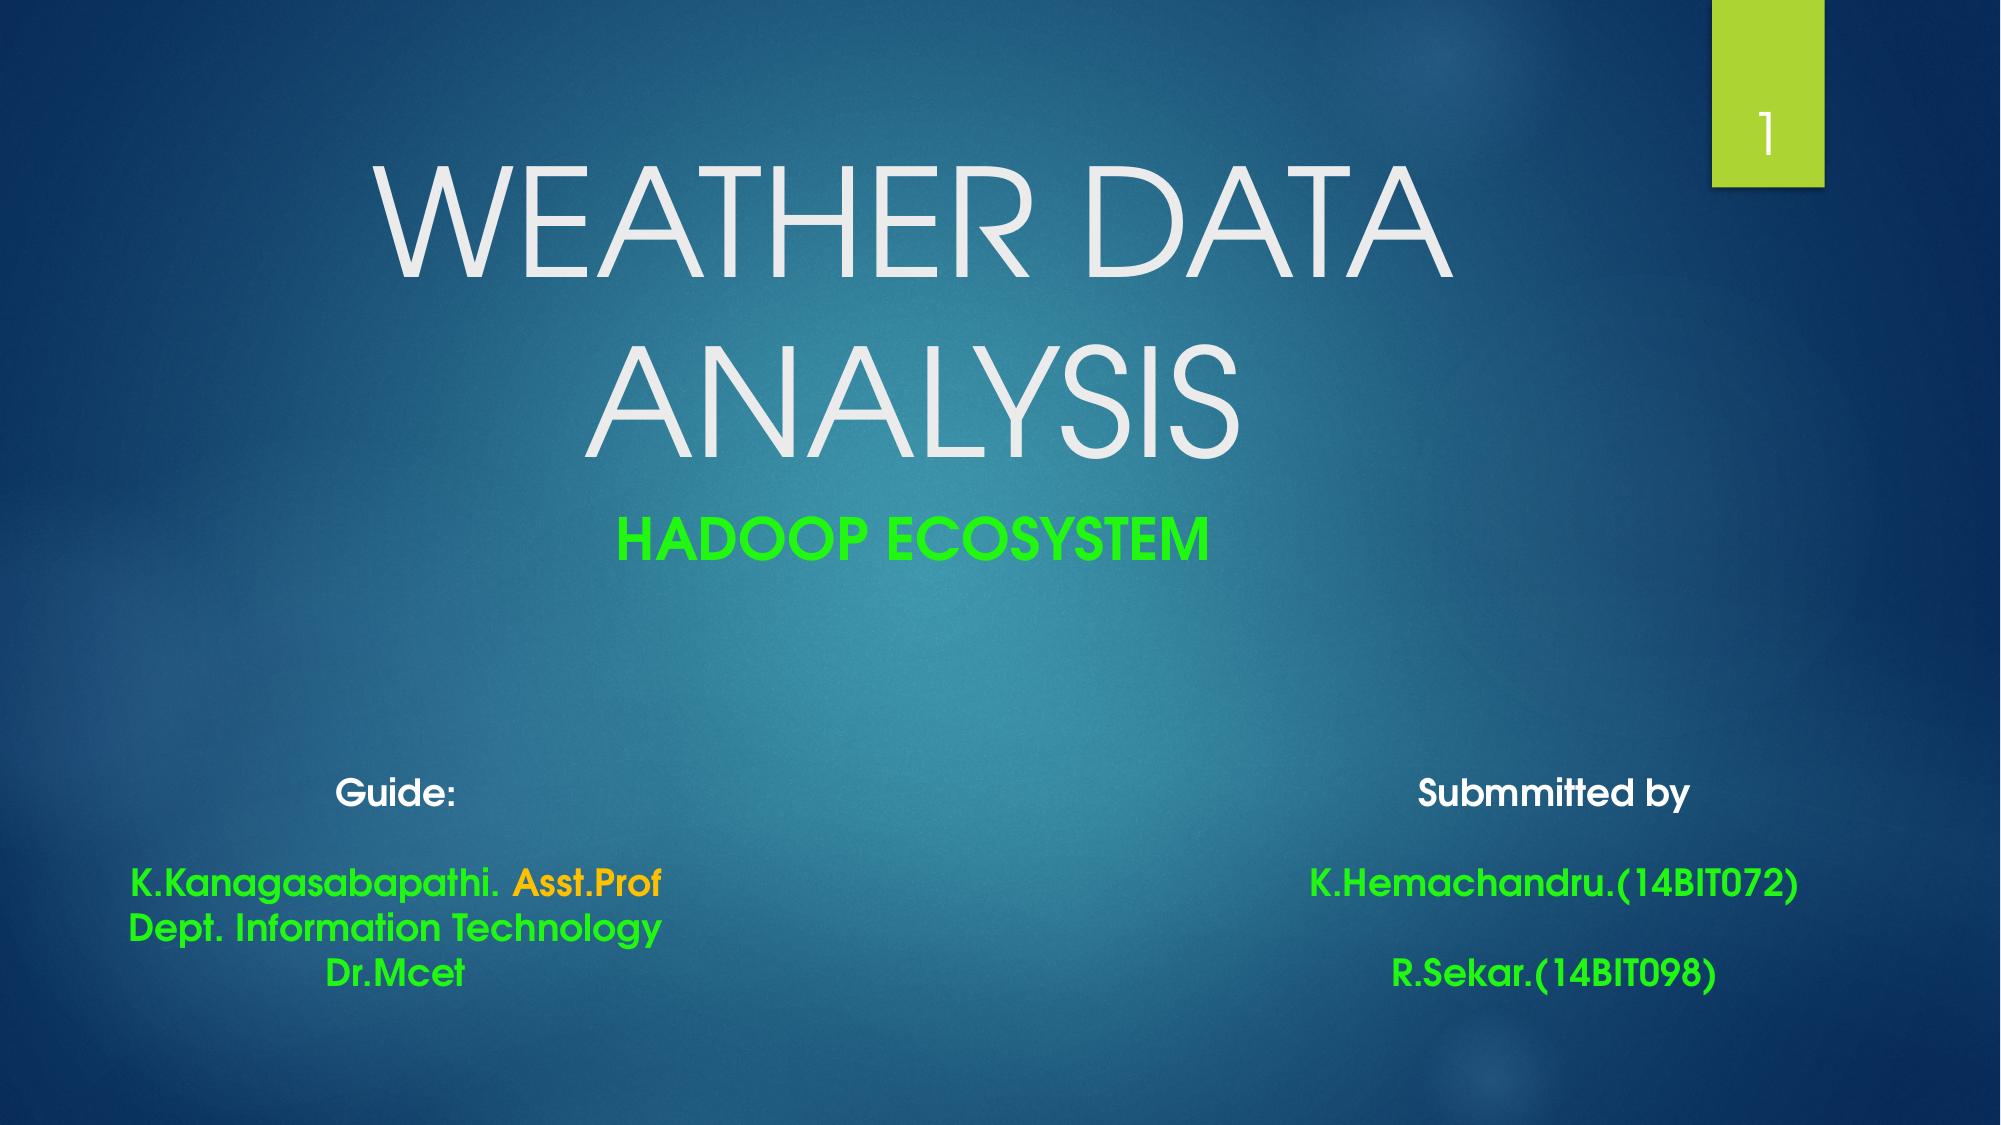

# WEATHER DATA ANALYSIS
1
HADOOP ECOSYSTEM
Guide:

K.Kanagasabapathi. Asst.Prof
Dept. Information Technology
Dr.Mcet
Submmitted by

K.Hemachandru.(14BIT072)

R.Sekar.(14BIT098)